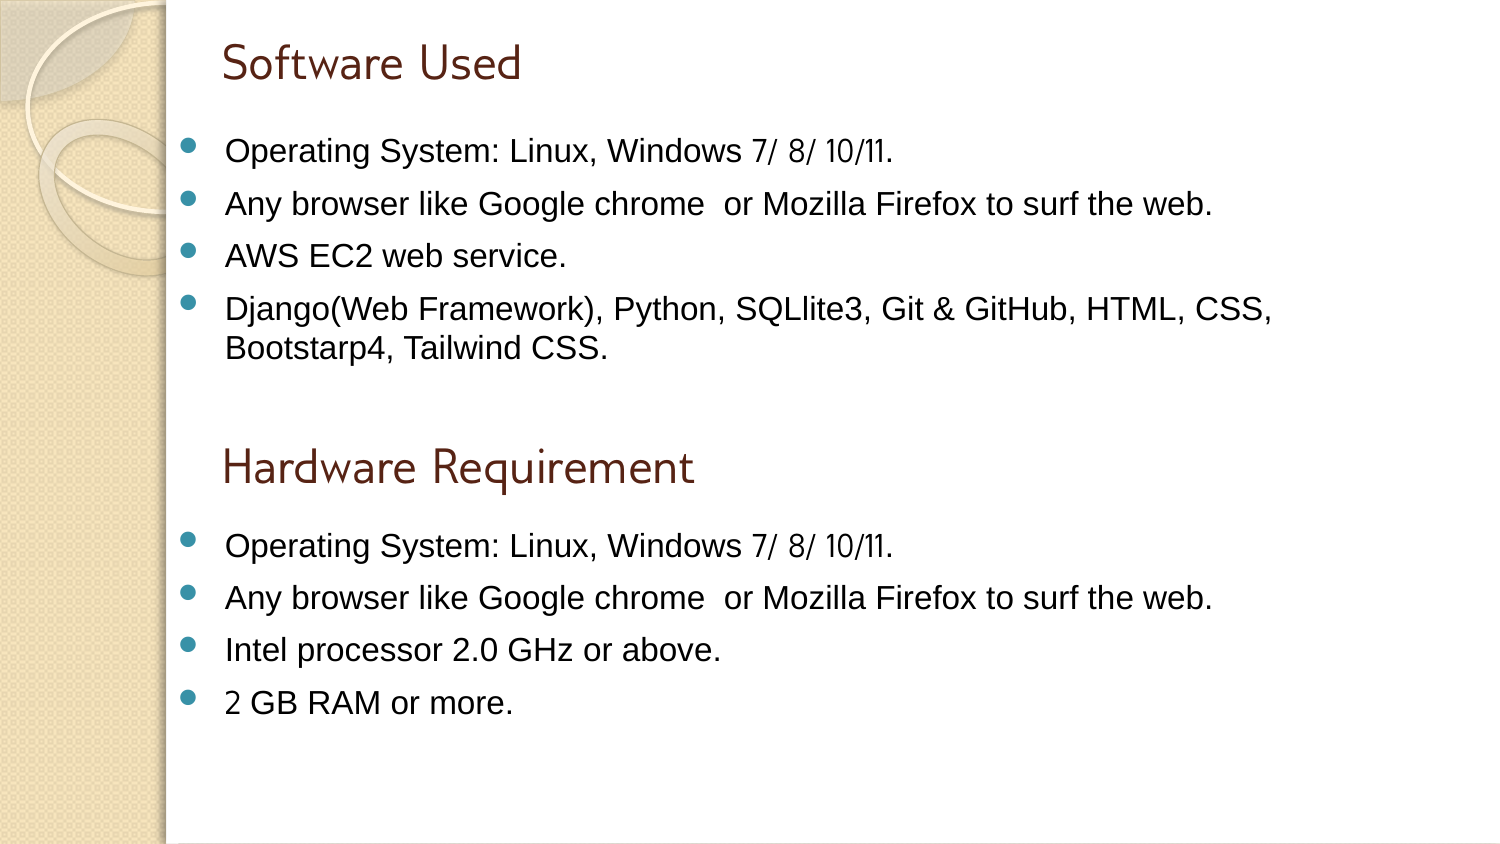

# Software Used
Operating System: Linux, Windows 7/ 8/ 10/11.
Any browser like Google chrome  or Mozilla Firefox to surf the web.
AWS EC2 web service.
Django(Web Framework), Python, SQLlite3, Git & GitHub, HTML, CSS, Bootstarp4, Tailwind CSS.

Hardware Requirement
Operating System: Linux, Windows 7/ 8/ 10/11.
Any browser like Google chrome  or Mozilla Firefox to surf the web.
Intel processor 2.0 GHz or above.
2 GB RAM or more.

24